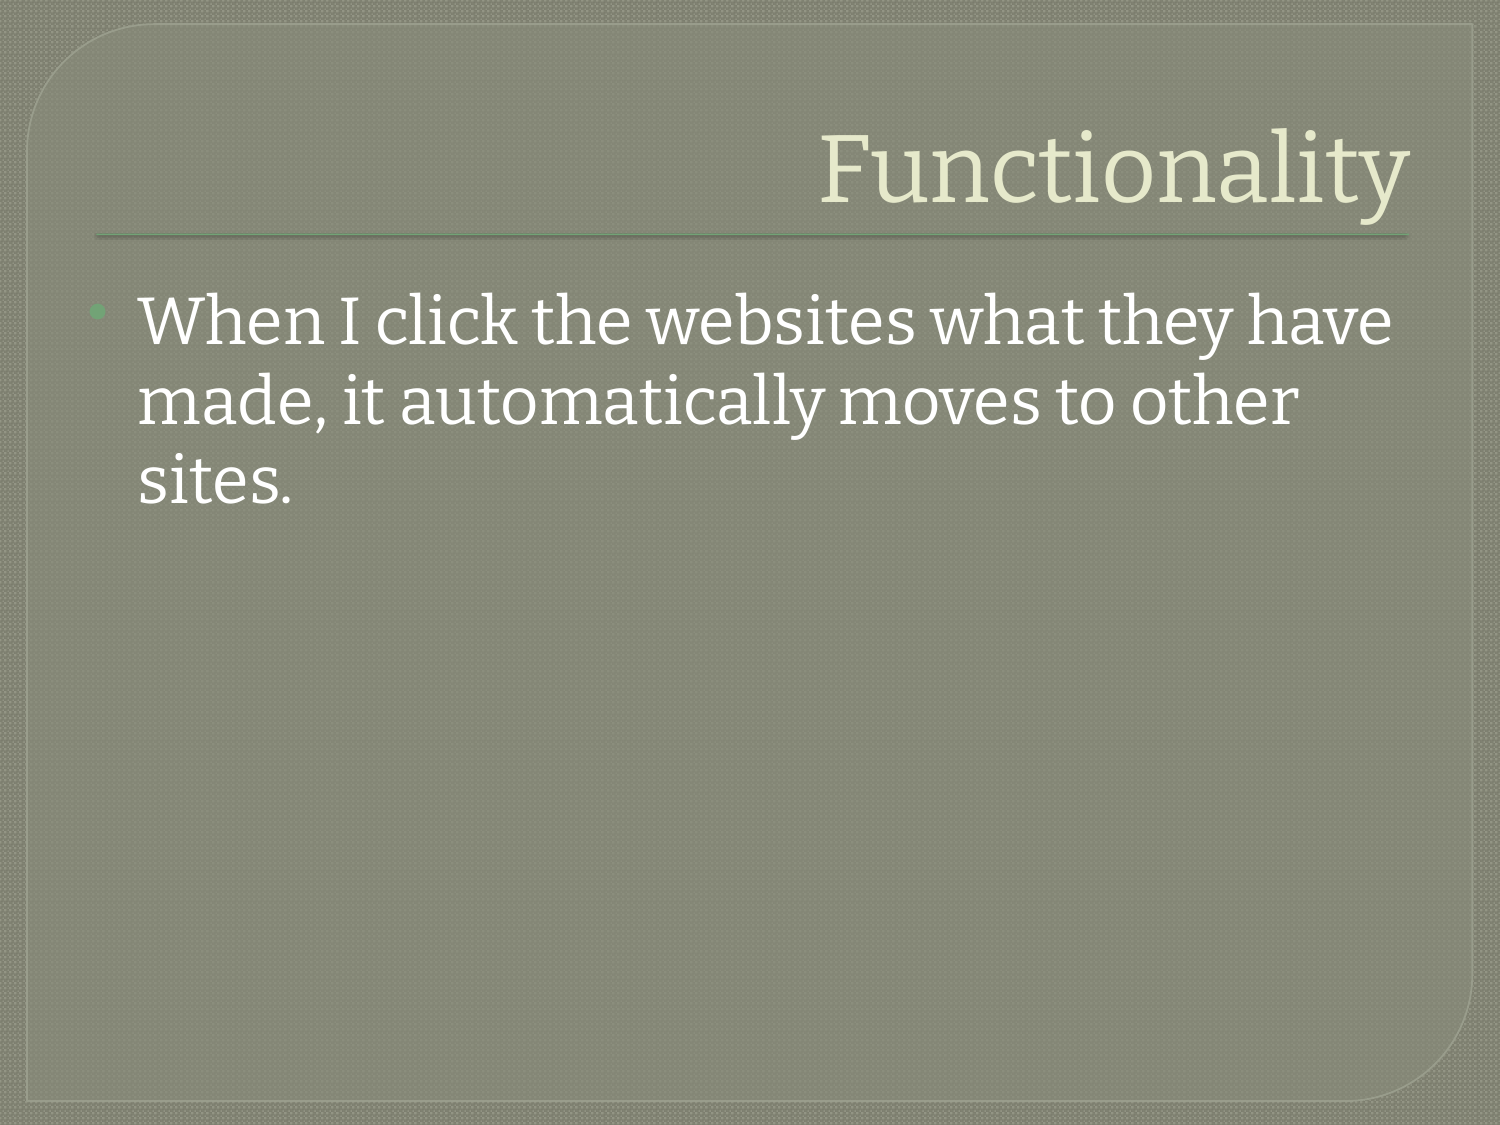

# Functionality
When I click the websites what they have made, it automatically moves to other sites.